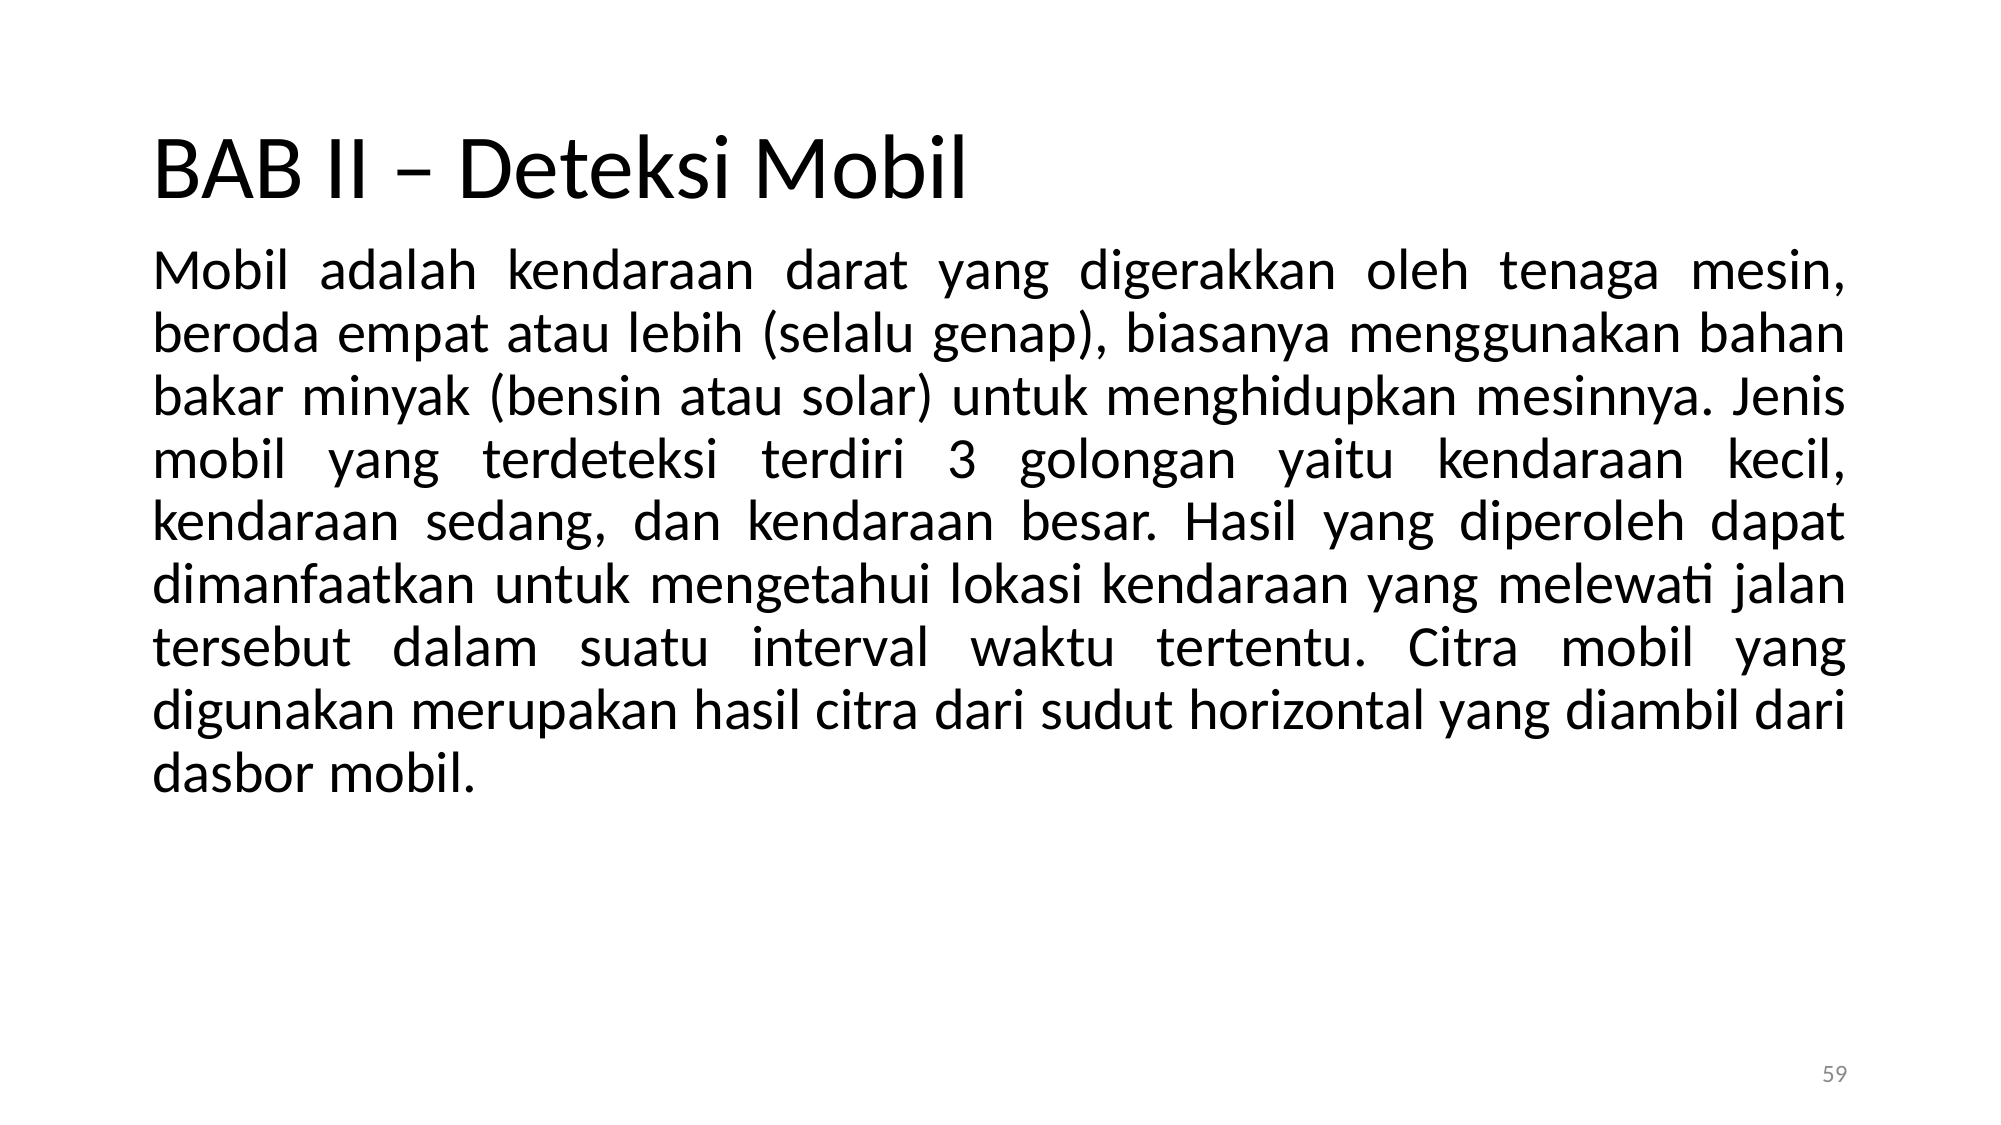

BAB II – Deteksi Mobil
Mobil adalah kendaraan darat yang digerakkan oleh tenaga mesin, beroda empat atau lebih (selalu genap), biasanya menggunakan bahan bakar minyak (bensin atau solar) untuk menghidupkan mesinnya. Jenis mobil yang terdeteksi terdiri 3 golongan yaitu kendaraan kecil, kendaraan sedang, dan kendaraan besar. Hasil yang diperoleh dapat dimanfaatkan untuk mengetahui lokasi kendaraan yang melewati jalan tersebut dalam suatu interval waktu tertentu. Citra mobil yang digunakan merupakan hasil citra dari sudut horizontal yang diambil dari dasbor mobil.
59